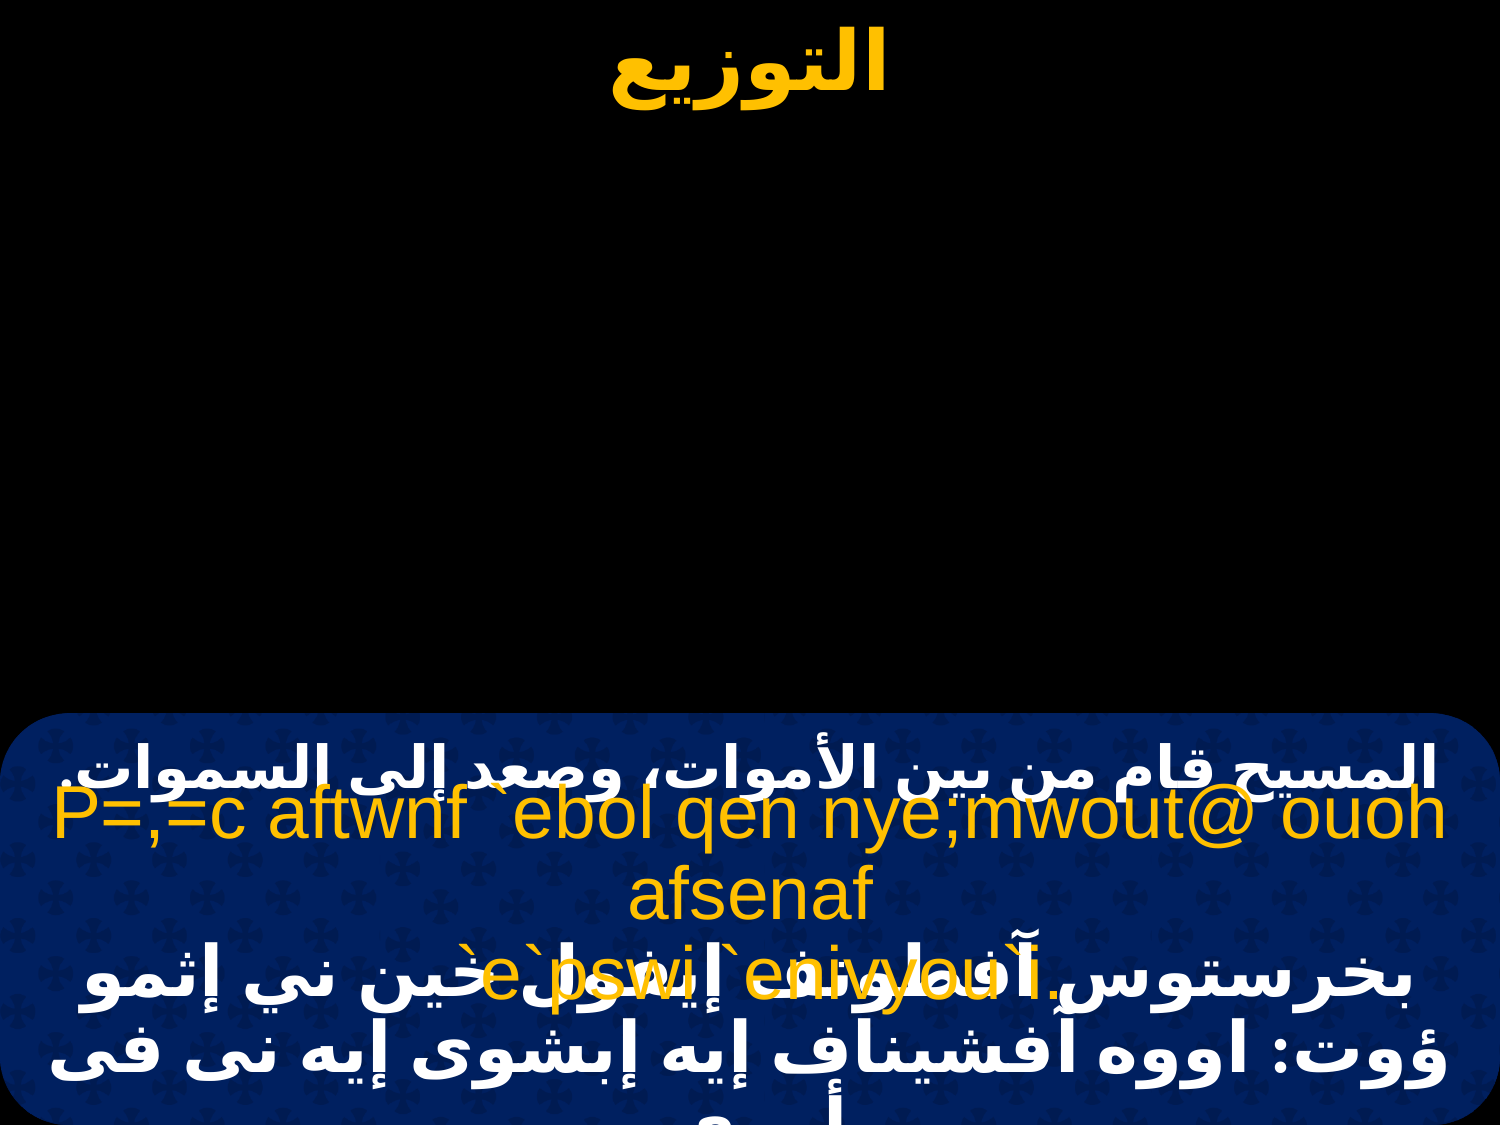

# المسيح قام من بين الأموات، وصعد إلى السموات.
P=,=c aftwnf `ebol qen nye;mwout@ ouoh afsenaf
 `e`pswi `enivyou`i.
بخرستوس آفطونف إيفول خين ني إثمو ؤوت: اووه آفشيناف إيه إبشوى إيه نى فى أووى.